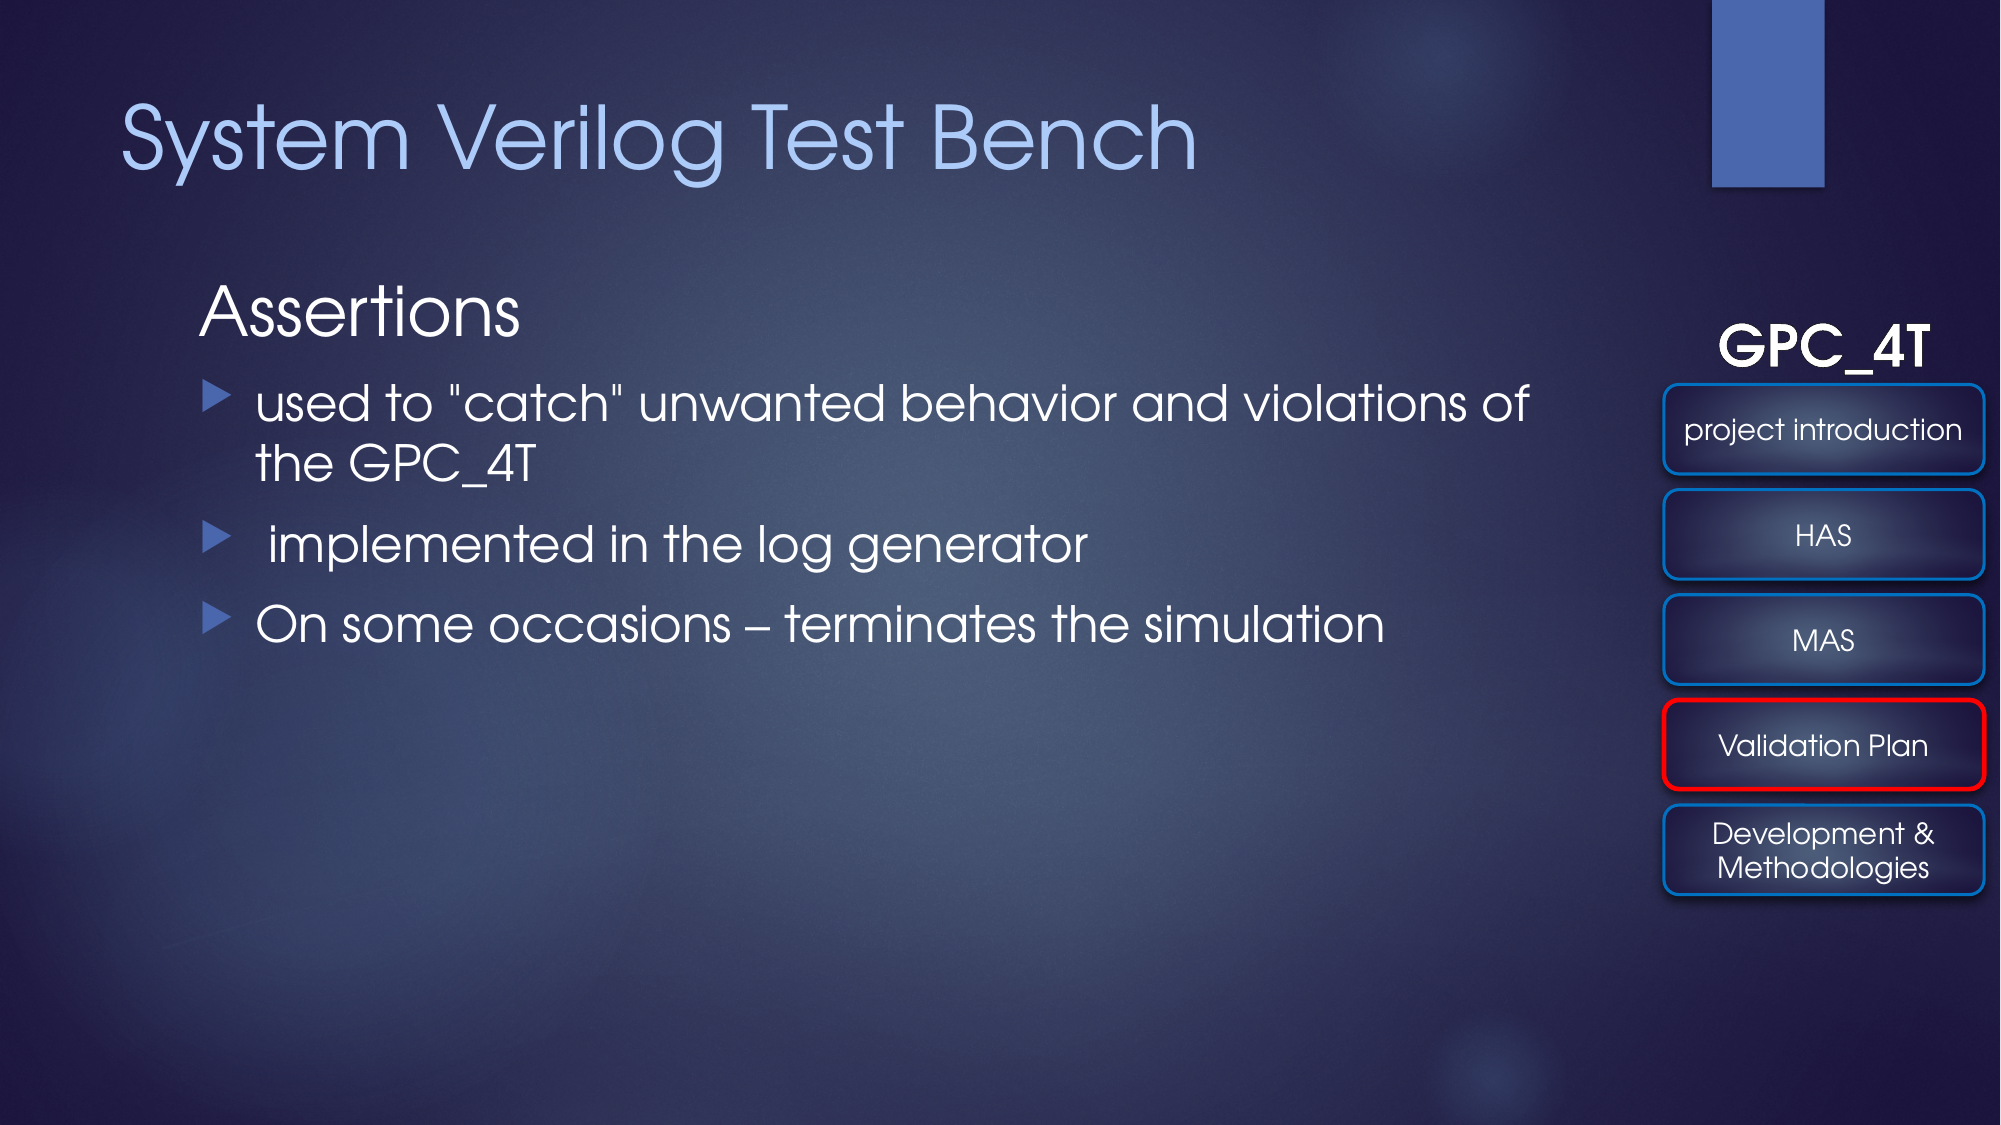

# System Verilog Test Bench
Assertions
used to "catch" unwanted behavior and violations of the GPC_4T
 implemented in the log generator
On some occasions – terminates the simulation